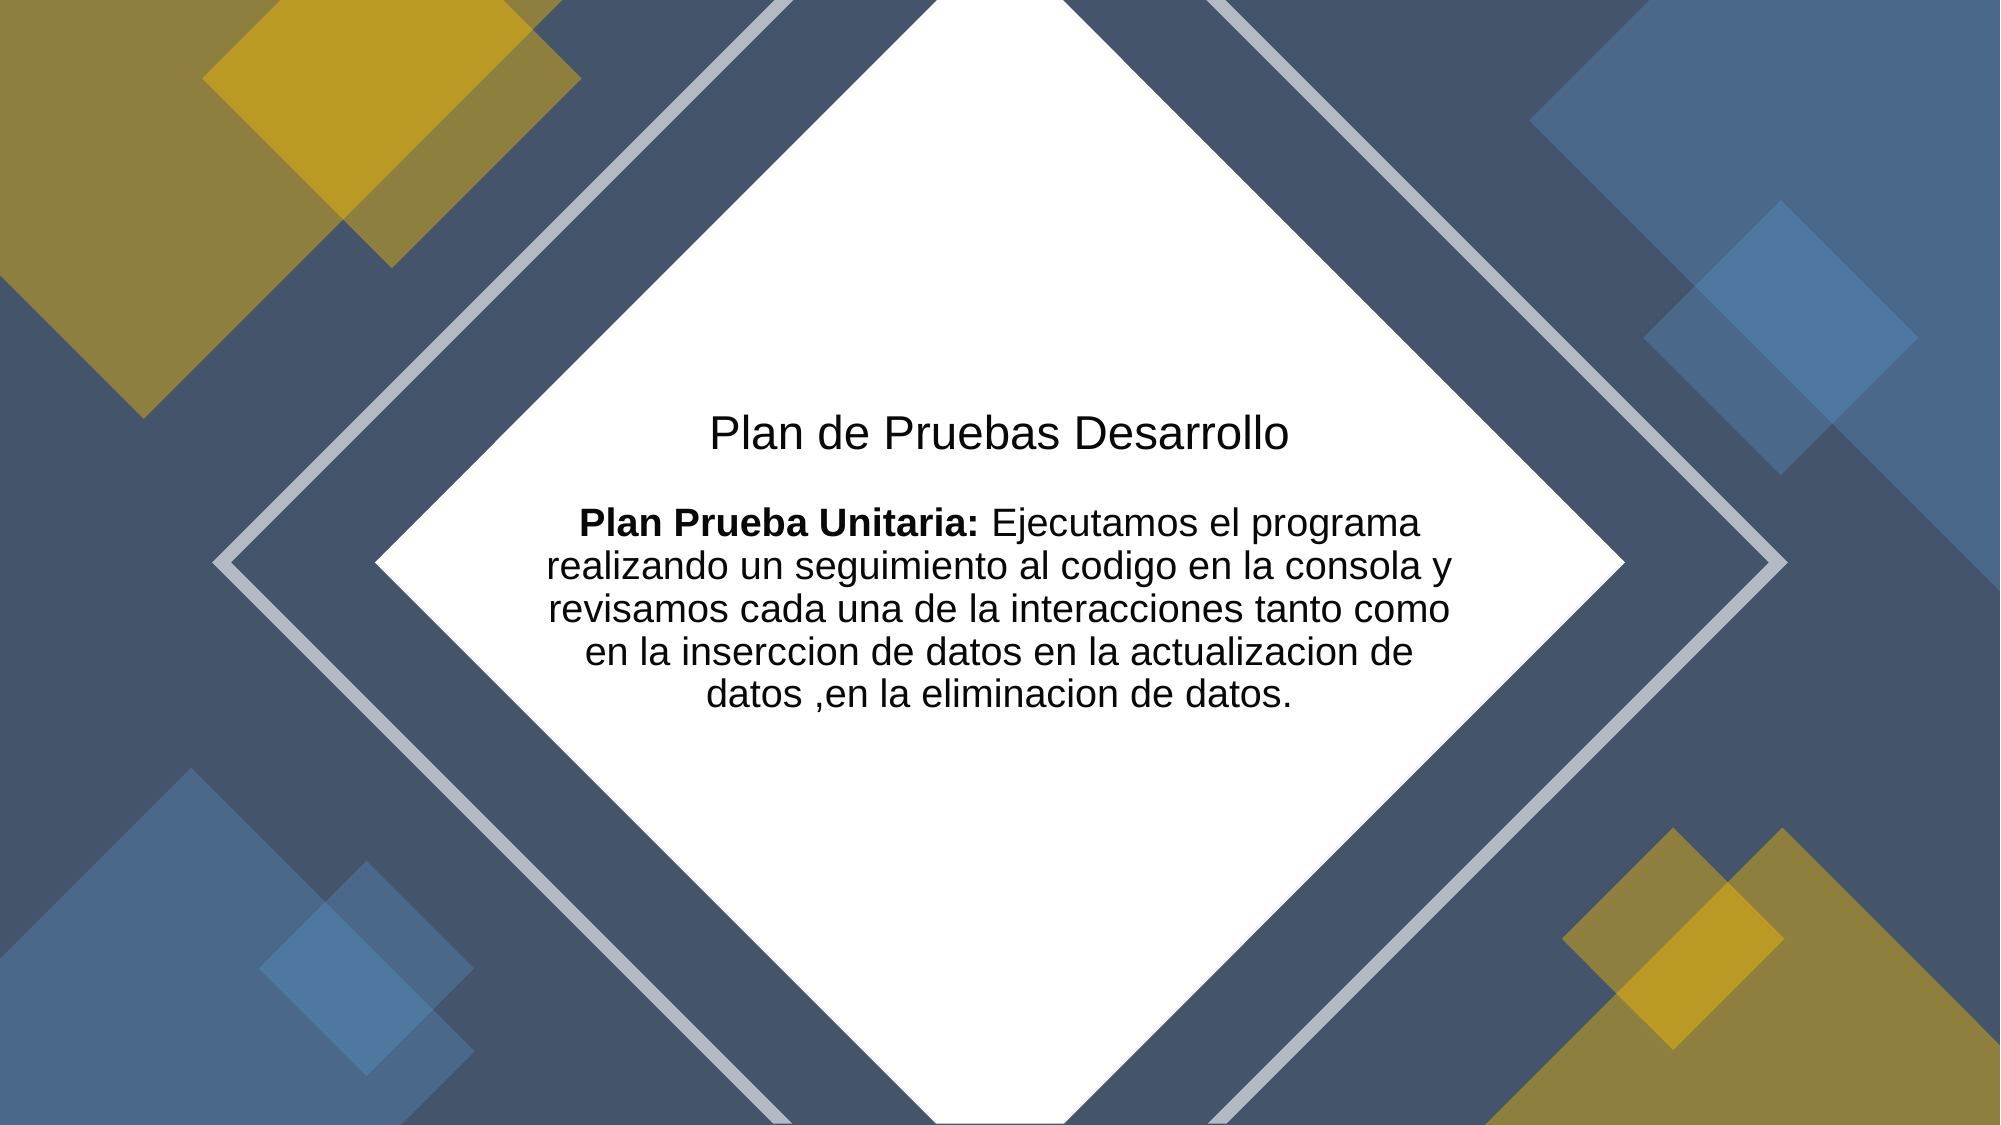

# Plan de Pruebas Desarrollo Plan Prueba Unitaria: Ejecutamos el programa realizando un seguimiento al codigo en la consola y revisamos cada una de la interacciones tanto como en la inserccion de datos en la actualizacion de datos ,en la eliminacion de datos.